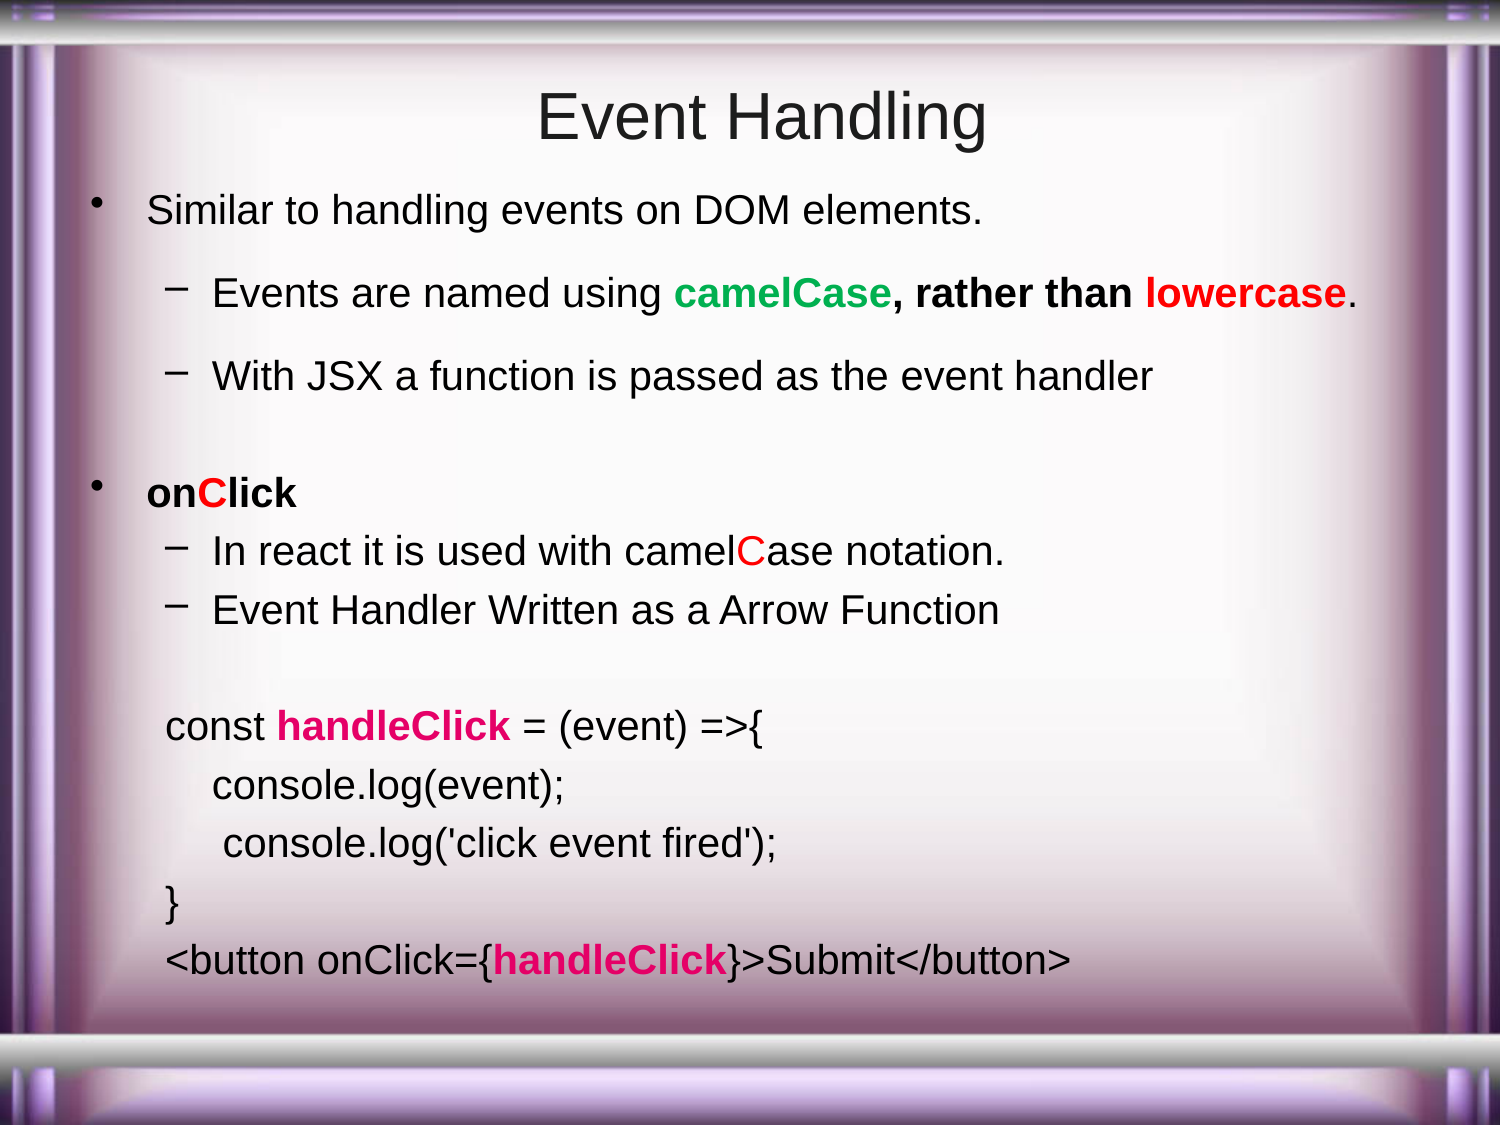

# Event Handling
Similar to handling events on DOM elements.
Events are named using camelCase, rather than lowercase.
With JSX a function is passed as the event handler

onClick
In react it is used with camelCase notation.
Event Handler Written as a Arrow Function

const handleClick = (event) =>{
	console.log(event);
     console.log('click event fired');
}
<button onClick={handleClick}>Submit</button>